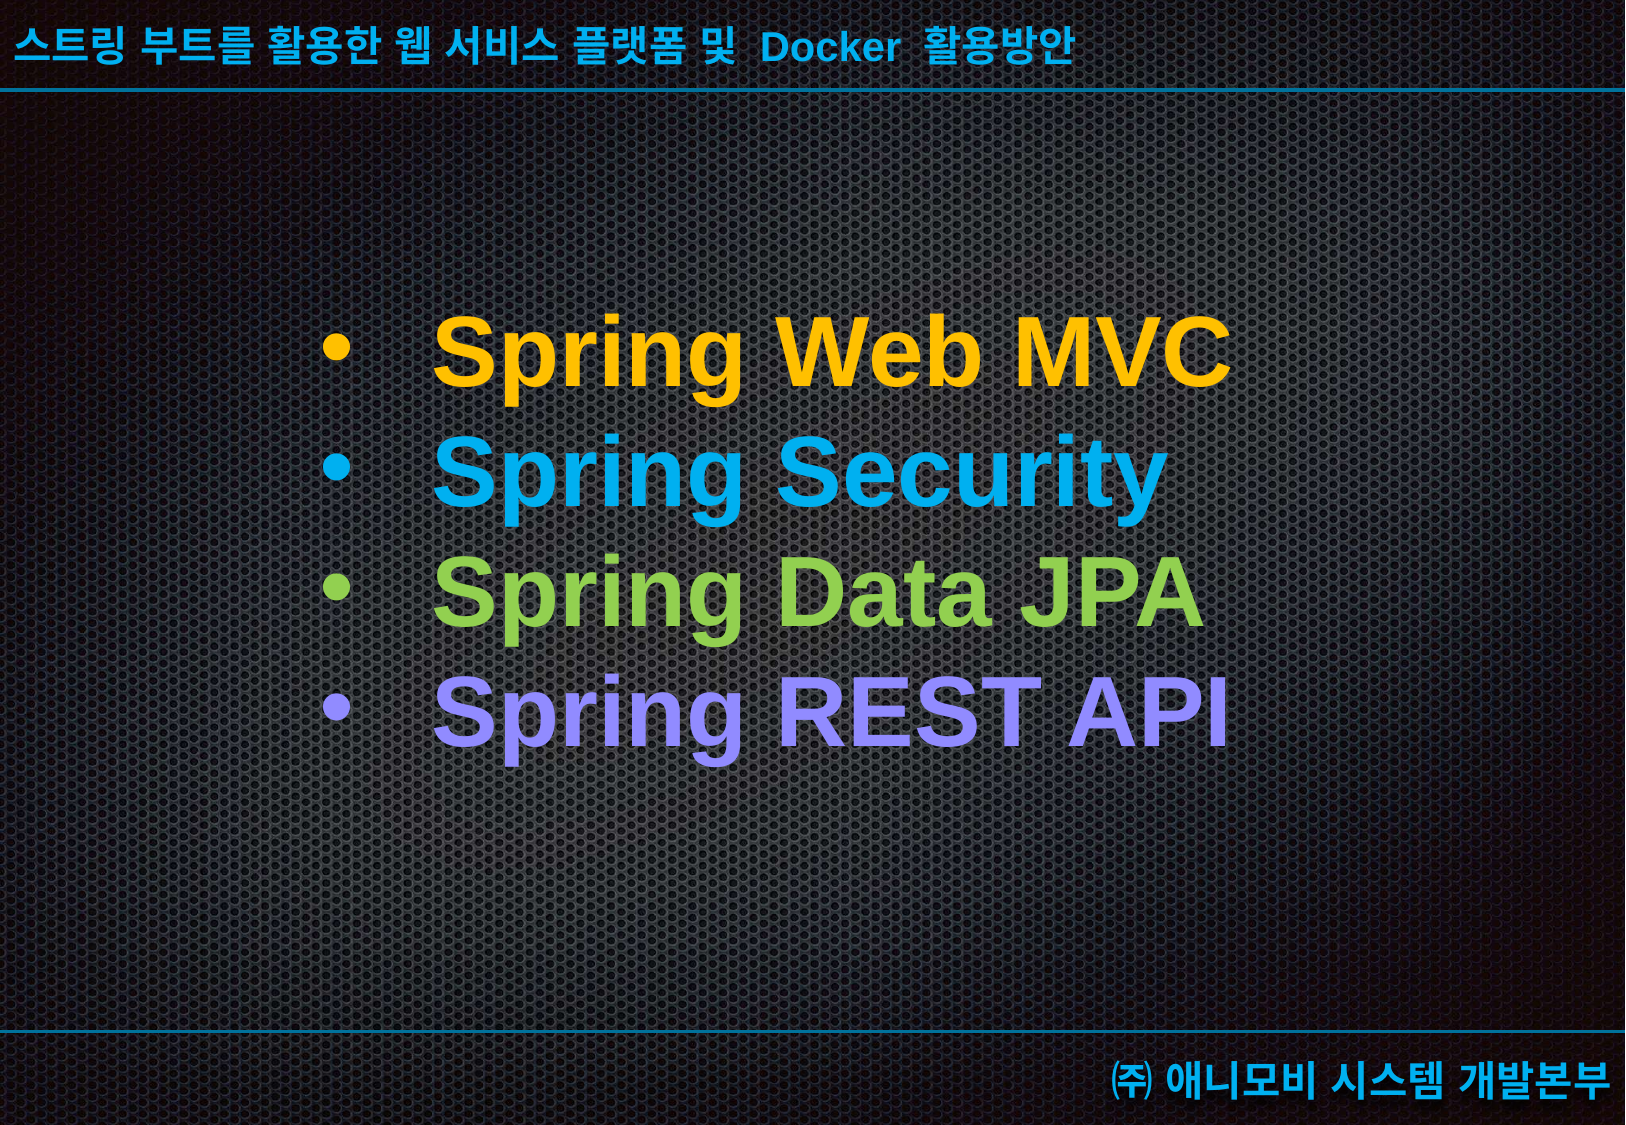

Spring Web MVC
Spring Security
Spring Data JPA
Spring REST API